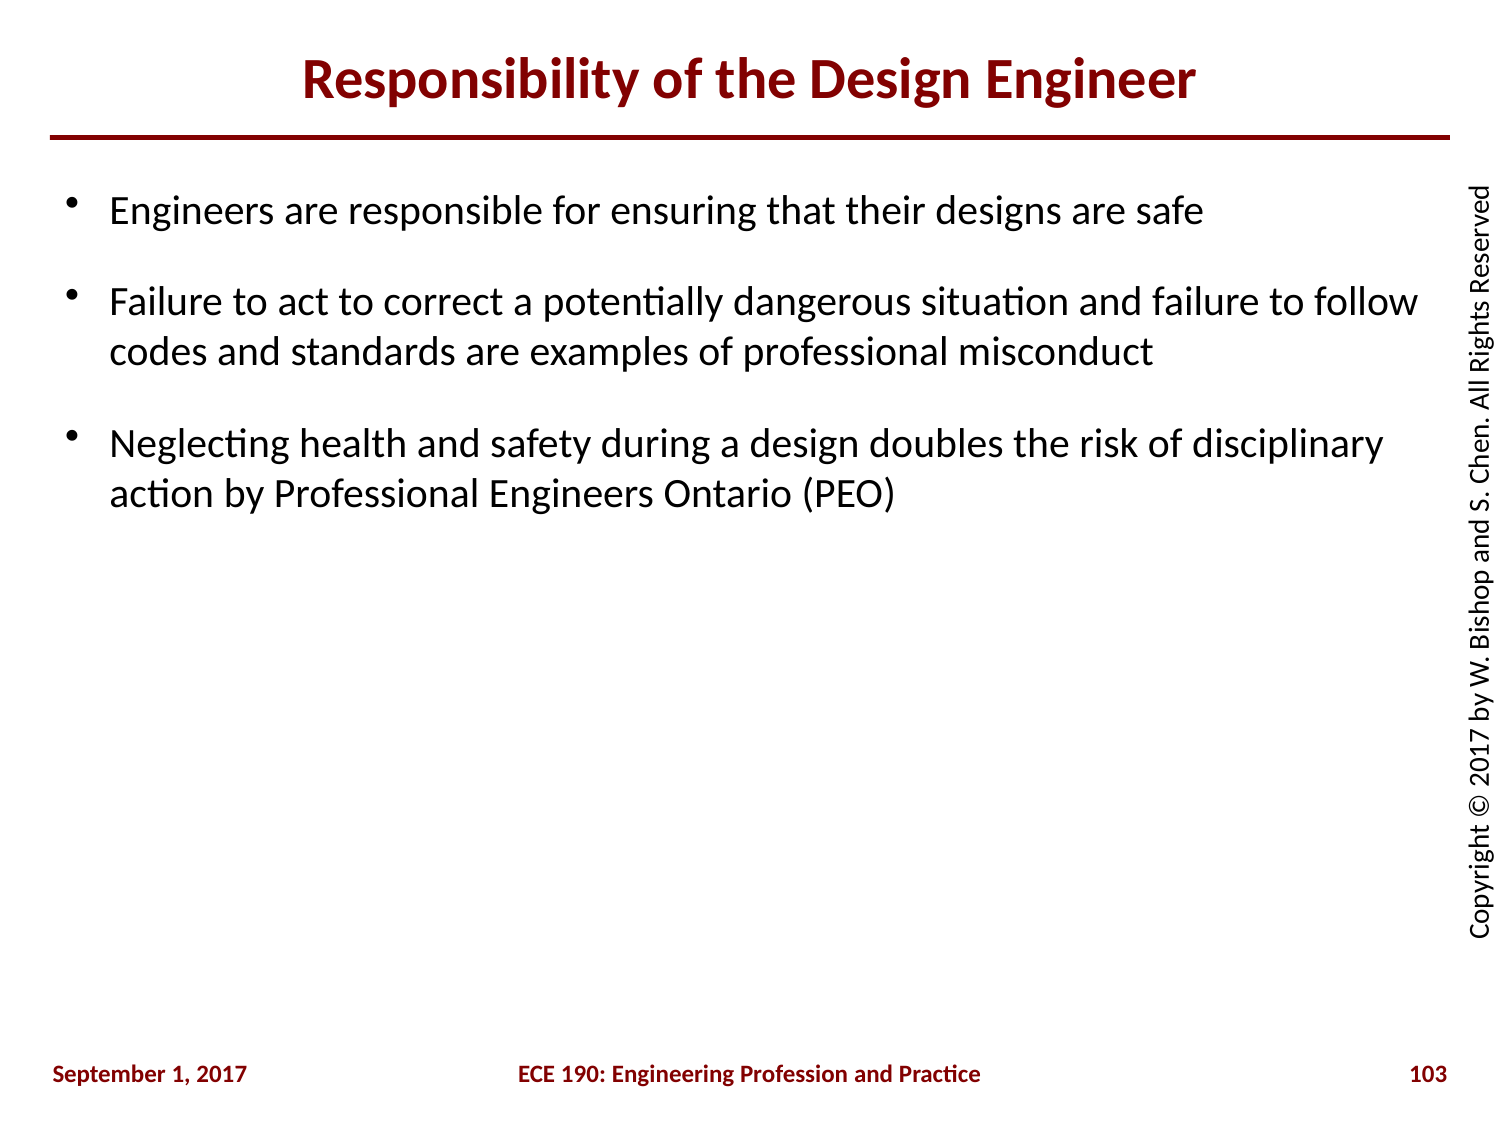

# Responsibility of the Design Engineer
Engineers are responsible for ensuring that their designs are safe
Failure to act to correct a potentially dangerous situation and failure to follow codes and standards are examples of professional misconduct
Neglecting health and safety during a design doubles the risk of disciplinary action by Professional Engineers Ontario (PEO)
September 1, 2017
ECE 190: Engineering Profession and Practice
103